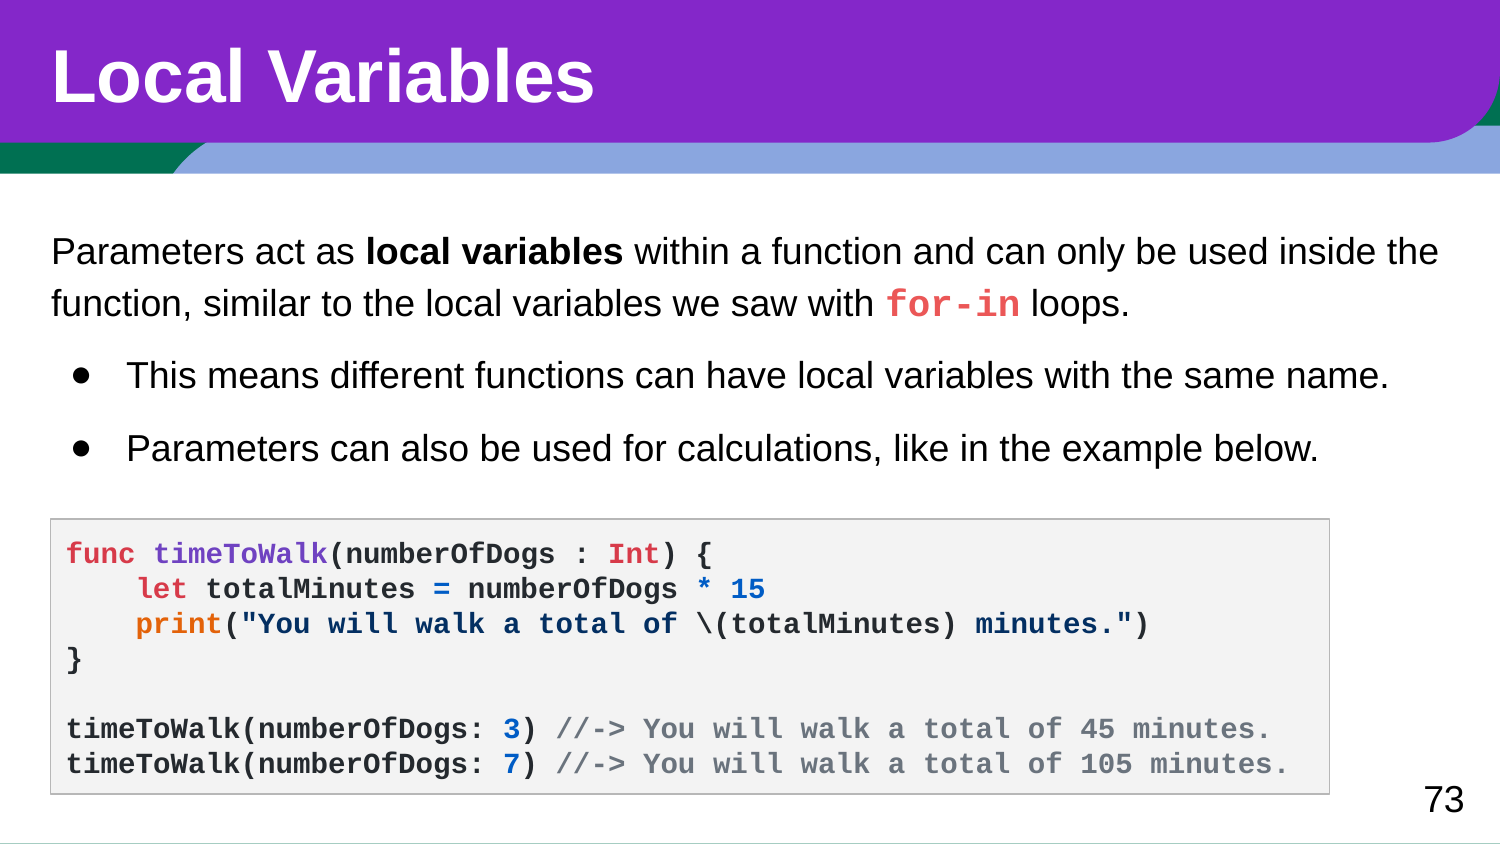

# Local Variables
Parameters act as local variables within a function and can only be used inside the function, similar to the local variables we saw with for-in loops.
This means different functions can have local variables with the same name.
Parameters can also be used for calculations, like in the example below.
func timeToWalk(numberOfDogs : Int) {
    let totalMinutes = numberOfDogs * 15
    print("You will walk a total of \(totalMinutes) minutes.")
}

timeToWalk(numberOfDogs: 3) //-> You will walk a total of 45 minutes.
timeToWalk(numberOfDogs: 7) //-> You will walk a total of 105 minutes.